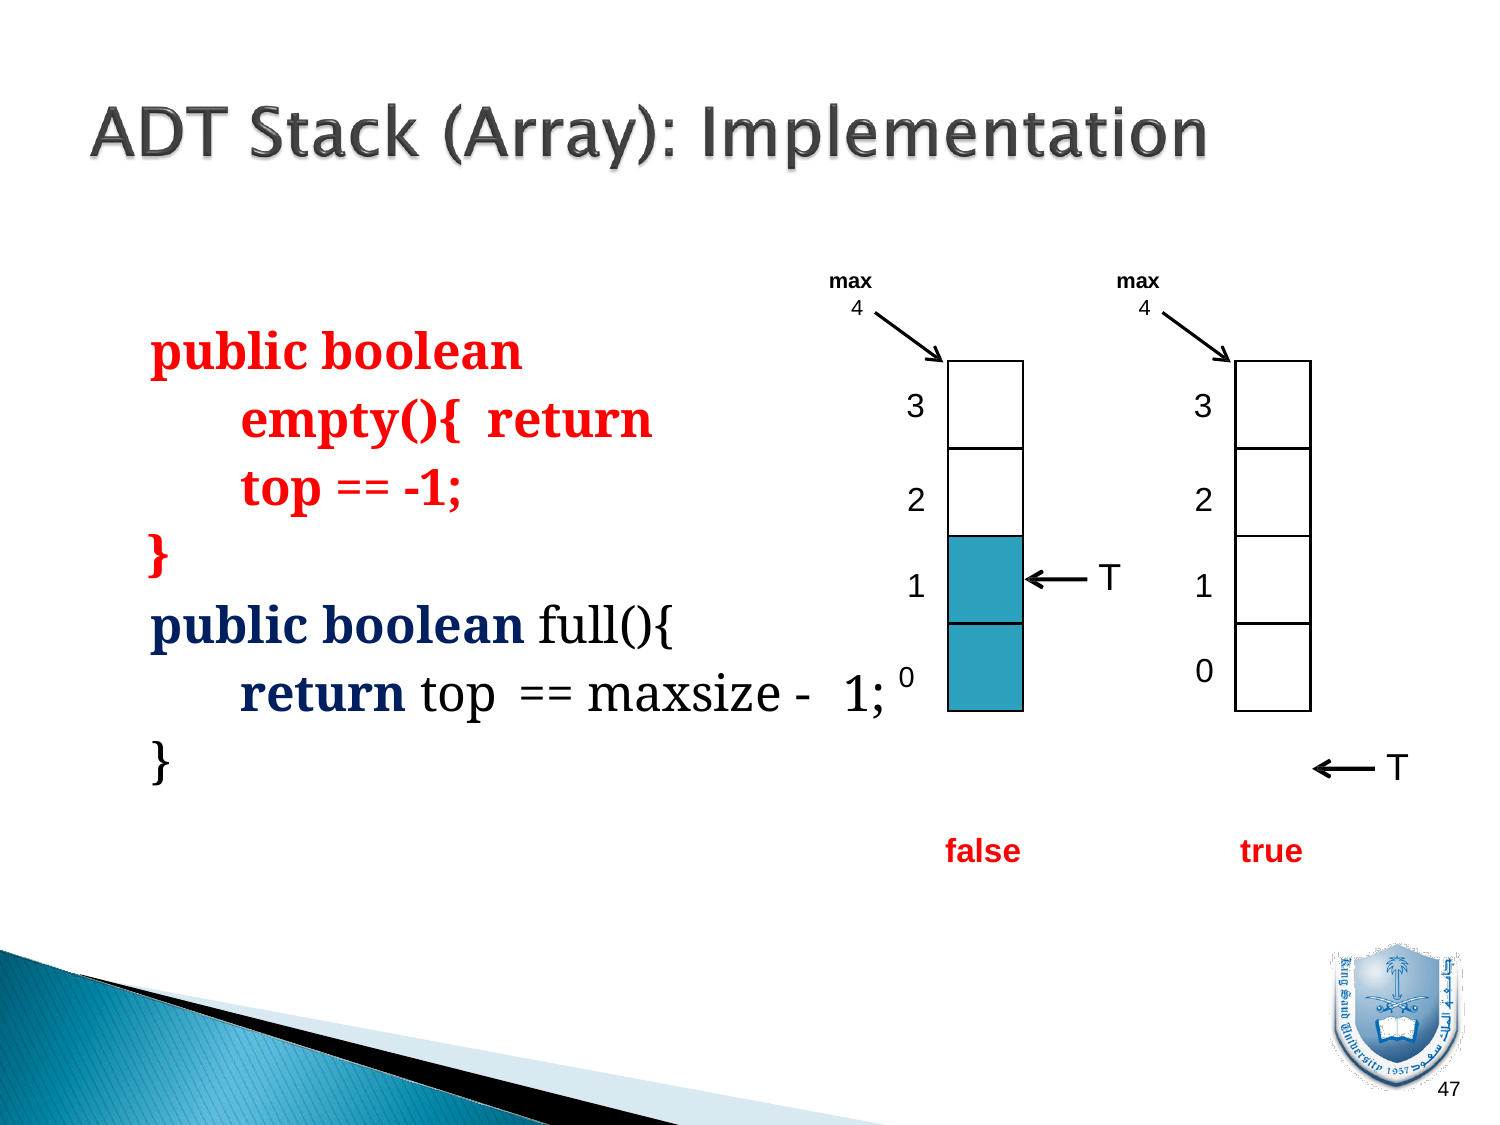

max  4
max  4

public boolean empty(){  return top == -1;
}
|  |
| --- |
|  |
|  |
|  |
|  |
| --- |
|  |
|  |
|  |
3
3
2
2
T
1
1

public boolean full(){
0
return top	== maxsize -	1; 0
}
T

false
true

47